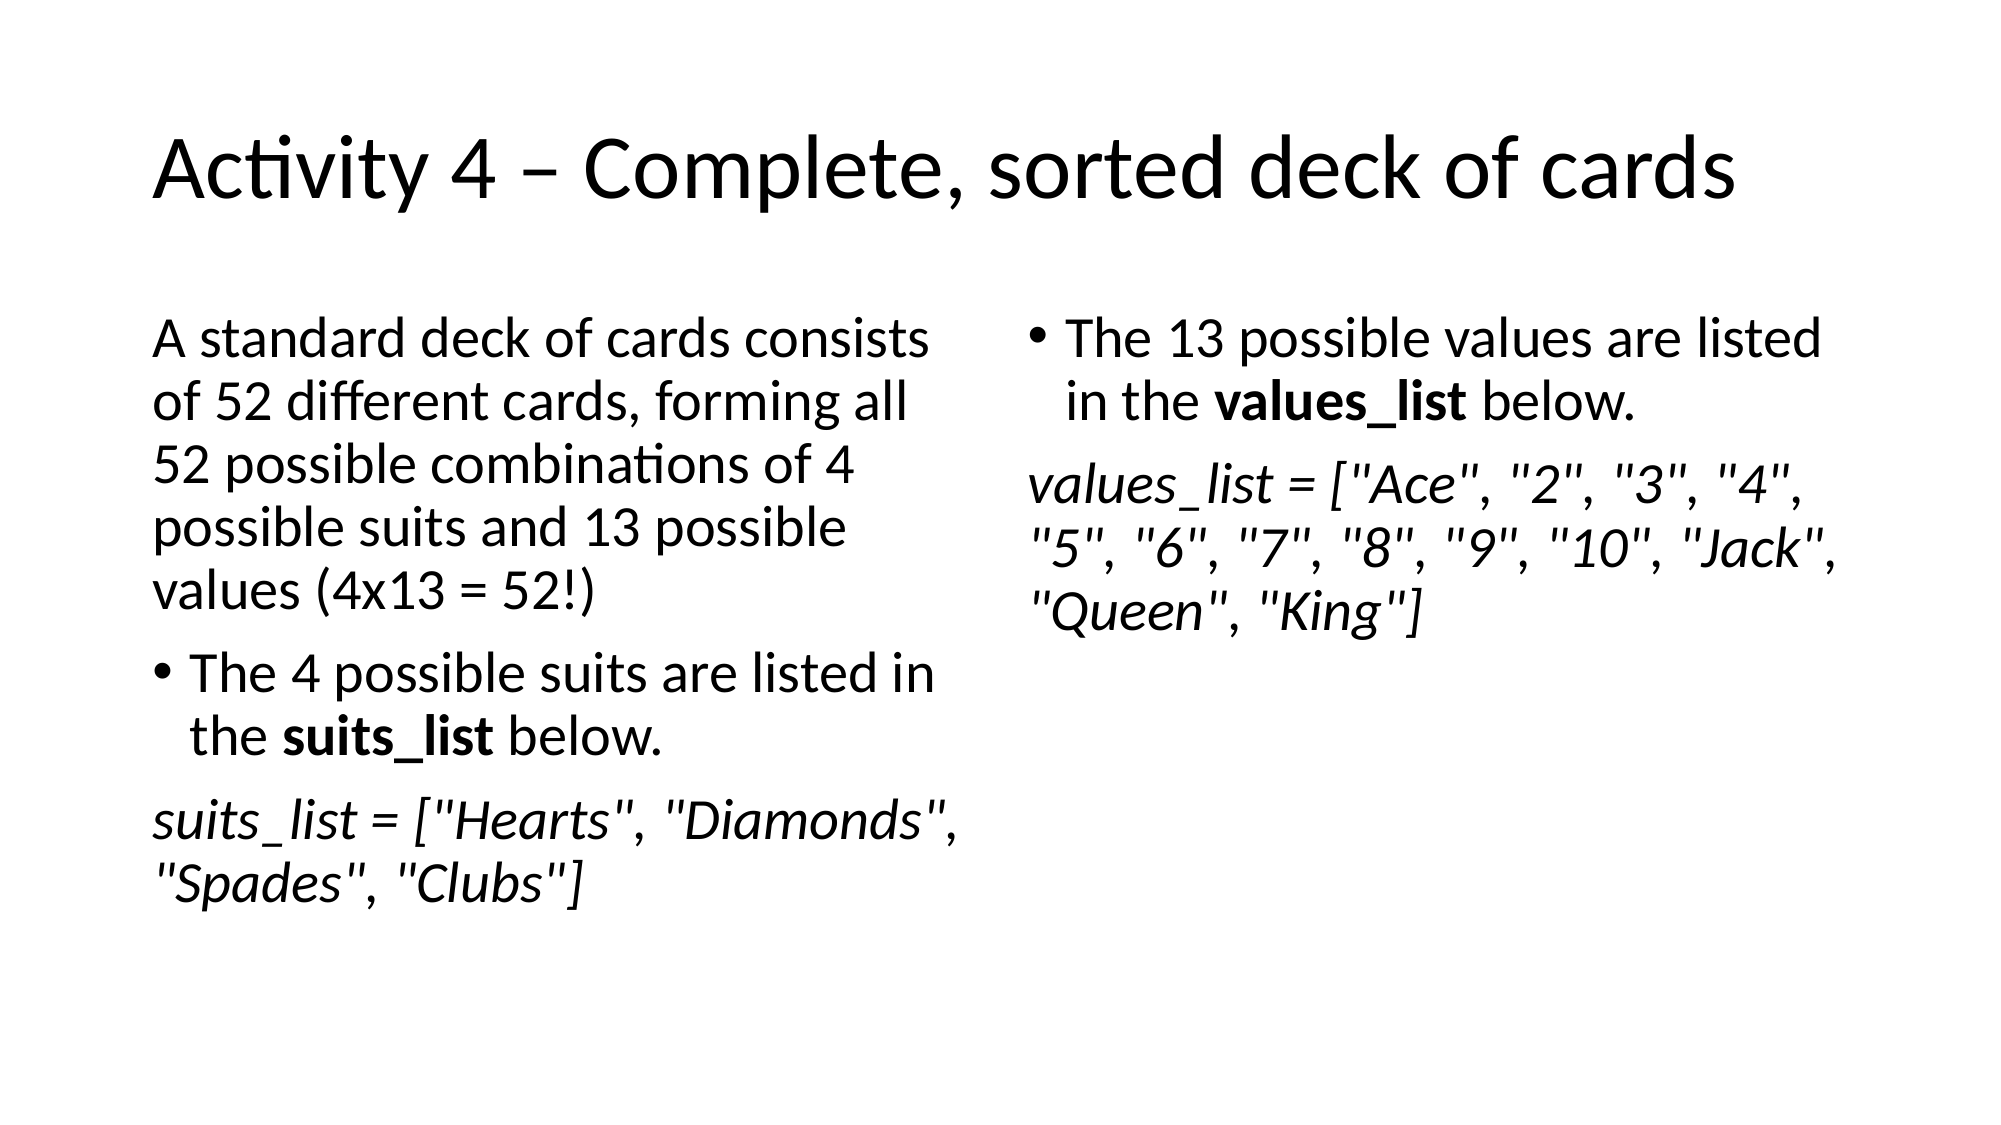

# Activity 4 – Complete, sorted deck of cards
A standard deck of cards consists of 52 different cards, forming all 52 possible combinations of 4 possible suits and 13 possible values (4x13 = 52!)
The 4 possible suits are listed in the suits_list below.
suits_list = ["Hearts", "Diamonds", "Spades", "Clubs"]
The 13 possible values are listed in the values_list below.
values_list = ["Ace", "2", "3", "4", "5", "6", "7", "8", "9", "10", "Jack", "Queen", "King"]